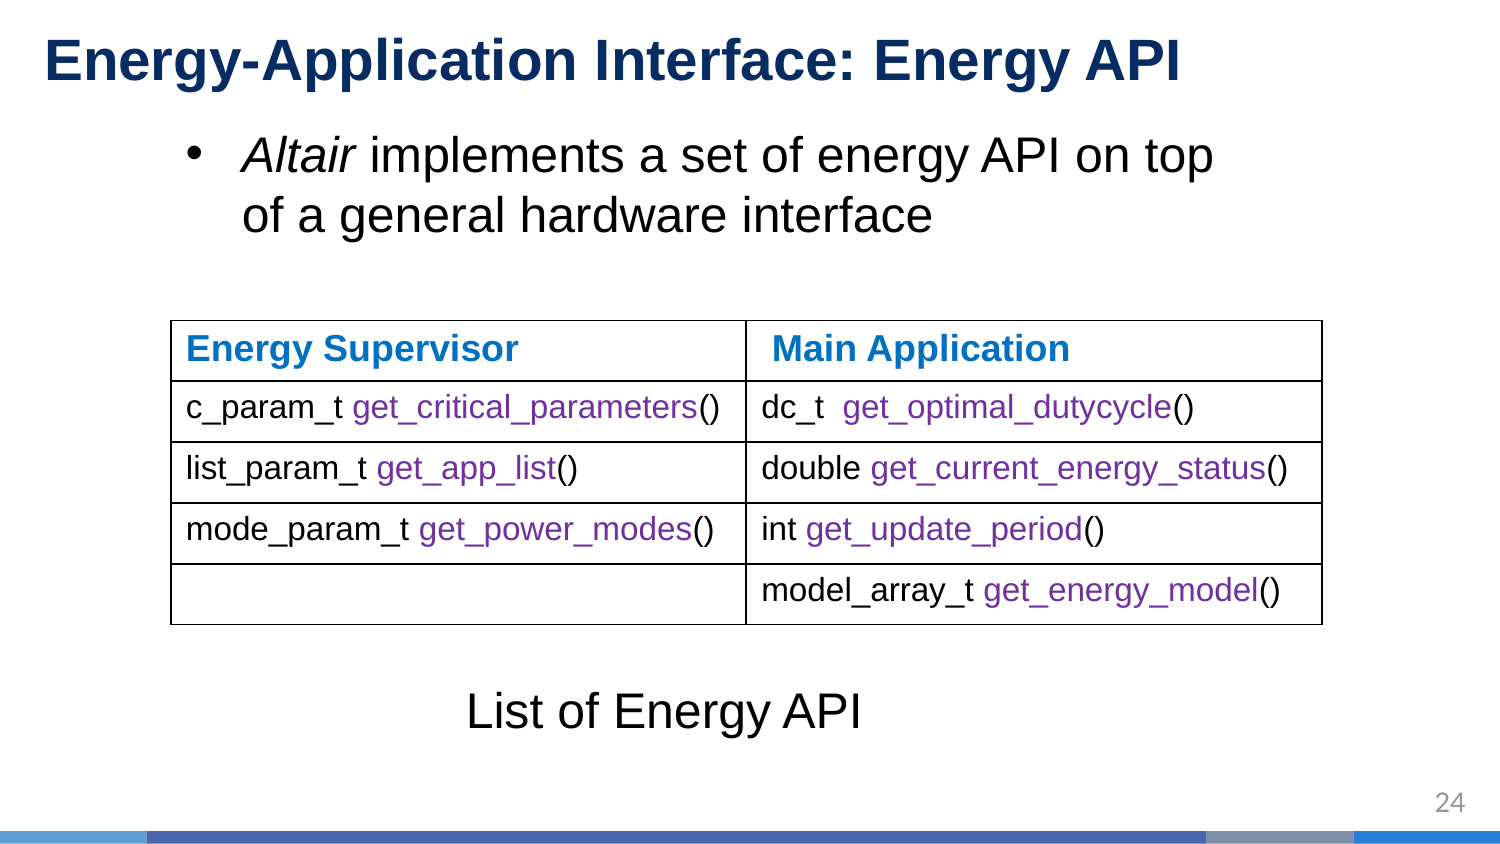

to receive optimal duty-cycle of operation over a time period

receives any hard requirements from the application
Energy-Application Interface: Energy API
Altair implements a set of energy API on top of a general hardware interface
status to ask for
capacitor energy level
| Energy Supervisor | Main Application |
| --- | --- |
| c\_param\_t get\_critical\_parameters() | dc\_t get\_optimal\_dutycycle() |
| list\_param\_t get\_app\_list() | double get\_current\_energy\_status() |
| mode\_param\_t get\_power\_modes() | int get\_update\_period() |
|  | model\_array\_t get\_energy\_model() |
List of Energy API
receives a list of running tasks
24